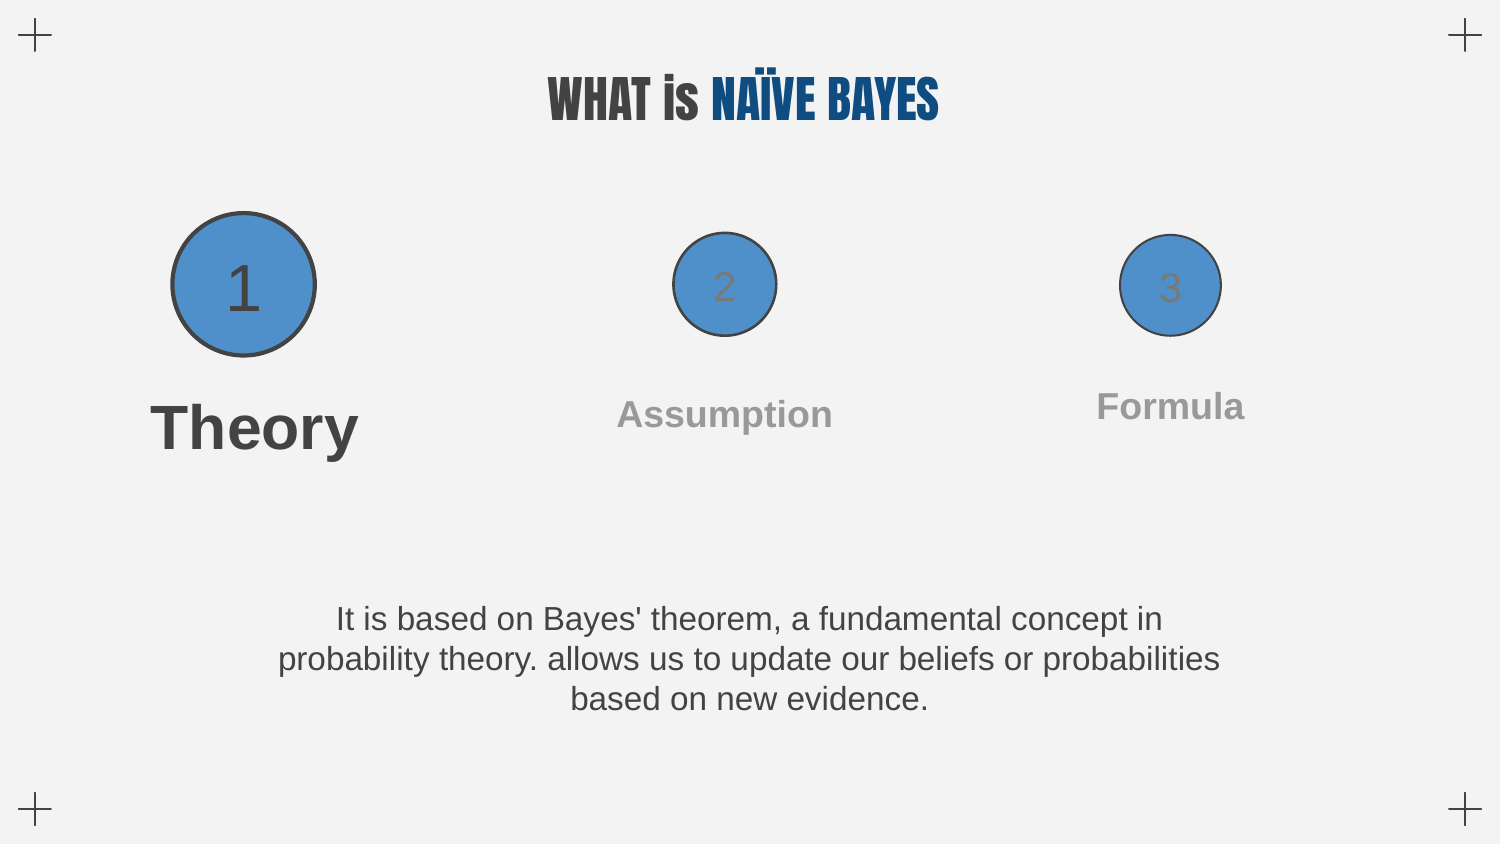

# WHAT is NAÏVE BAYES
1
2
3
Theory
Formula
Assumption
It is based on Bayes' theorem, a fundamental concept in probability theory. allows us to update our beliefs or probabilities based on new evidence.